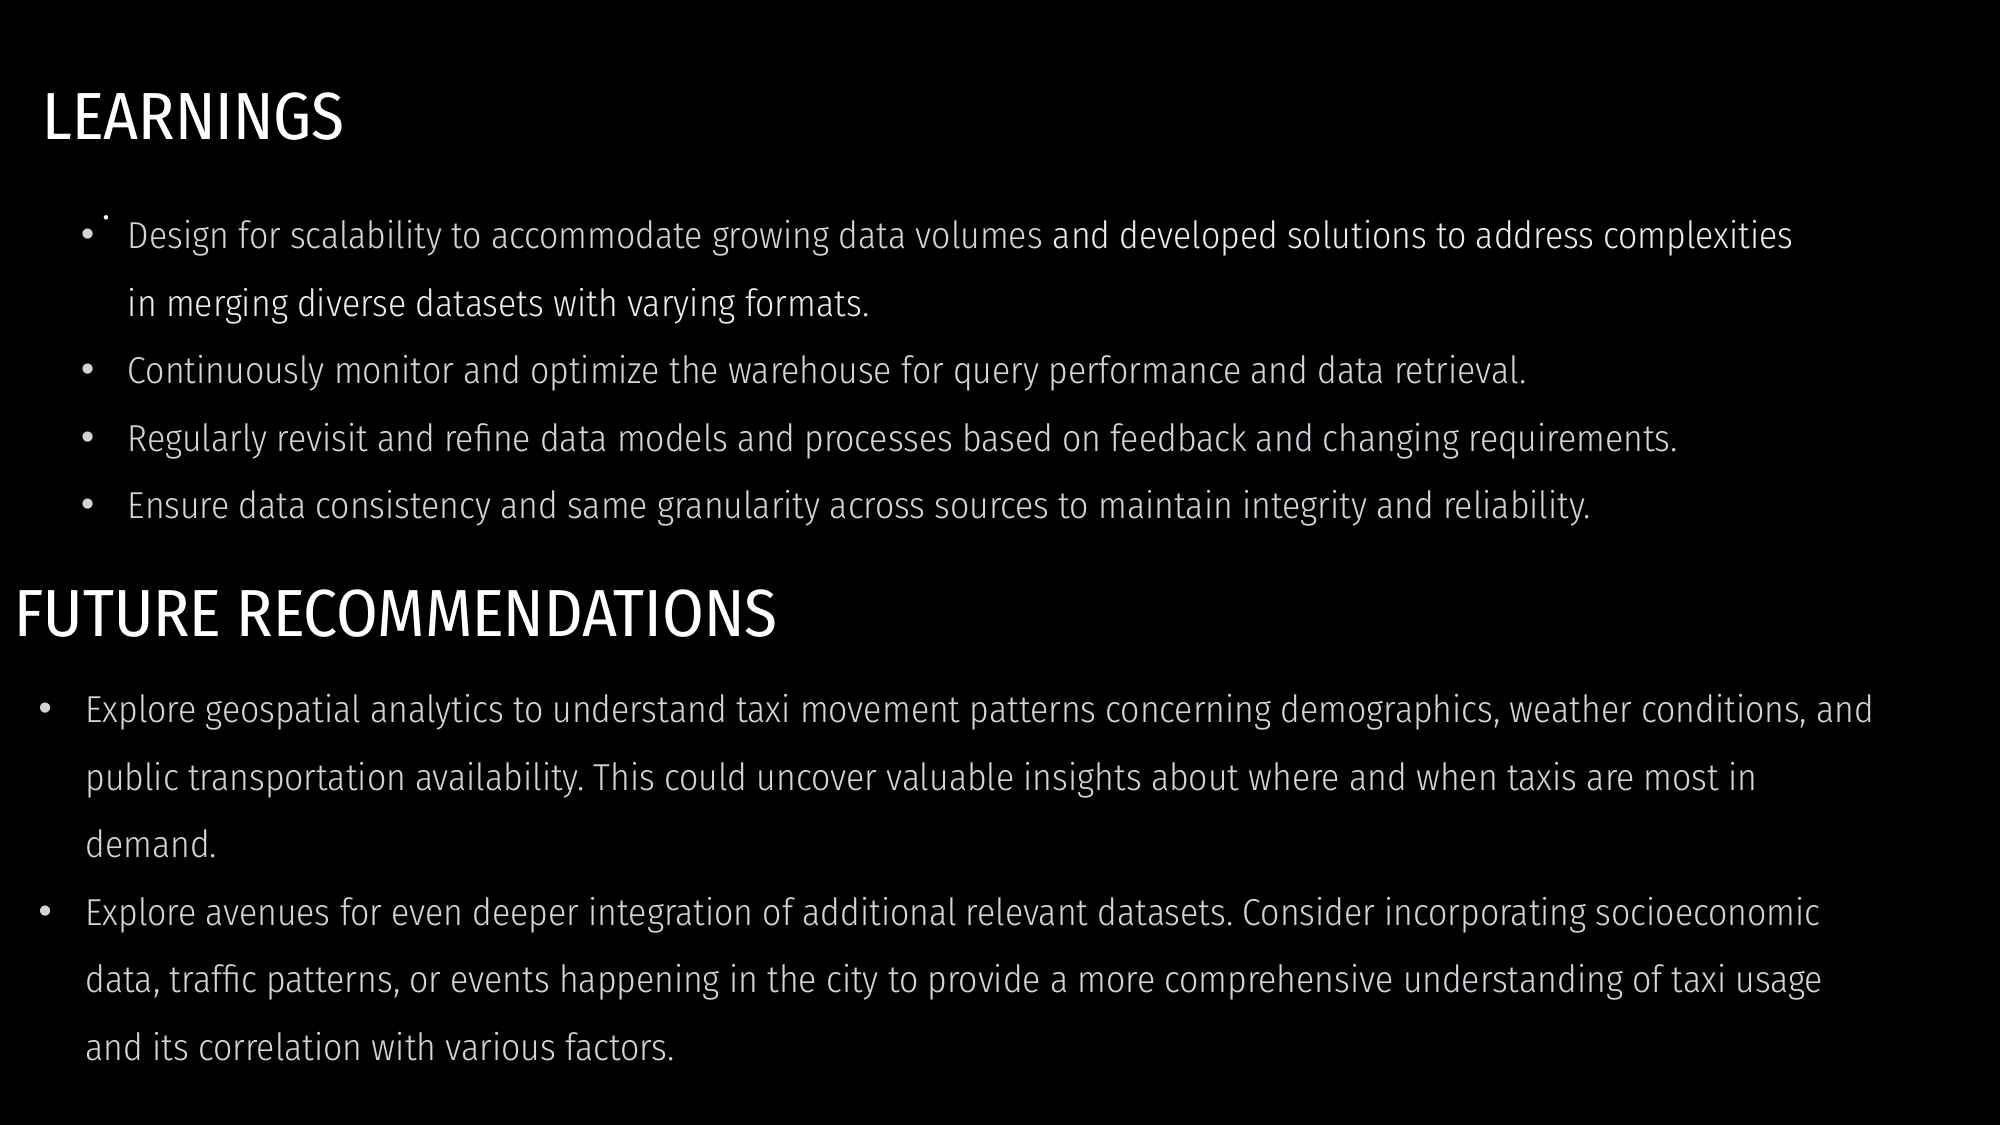

LEARNINGS
.
Design for scalability to accommodate growing data volumes and developed solutions to address complexities in merging diverse datasets with varying formats.
Continuously monitor and optimize the warehouse for query performance and data retrieval.
Regularly revisit and refine data models and processes based on feedback and changing requirements.
Ensure data consistency and same granularity across sources to maintain integrity and reliability.
FUTURE RECOMMENDATIONS
Explore geospatial analytics to understand taxi movement patterns concerning demographics, weather conditions, and public transportation availability. This could uncover valuable insights about where and when taxis are most in demand.
Explore avenues for even deeper integration of additional relevant datasets. Consider incorporating socioeconomic data, traffic patterns, or events happening in the city to provide a more comprehensive understanding of taxi usage and its correlation with various factors.